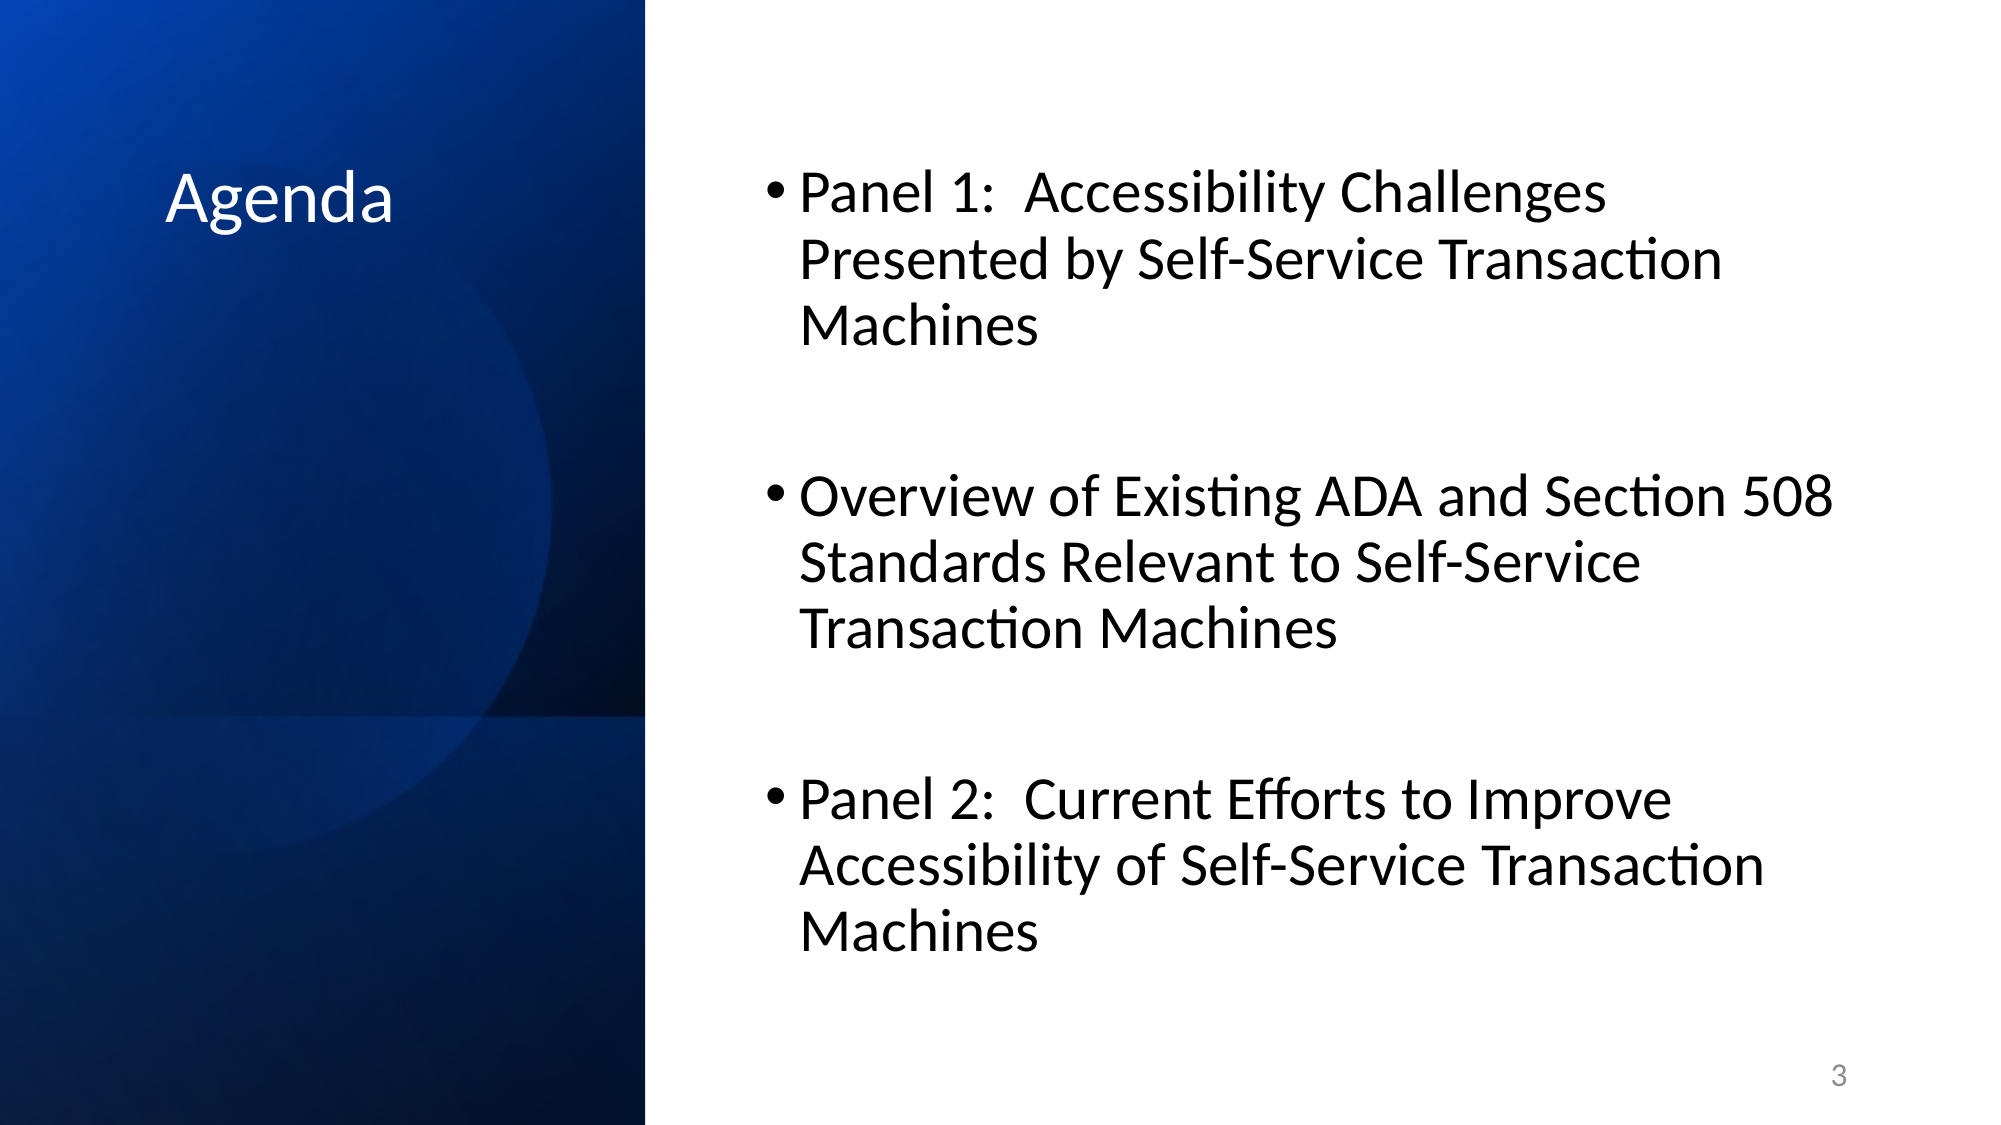

# Agenda
Panel 1:  Accessibility Challenges Presented by Self-Service Transaction Machines

Overview of Existing ADA and Section 508 Standards Relevant to Self-Service Transaction Machines

Panel 2:  Current Efforts to Improve Accessibility of Self-Service Transaction Machines
3